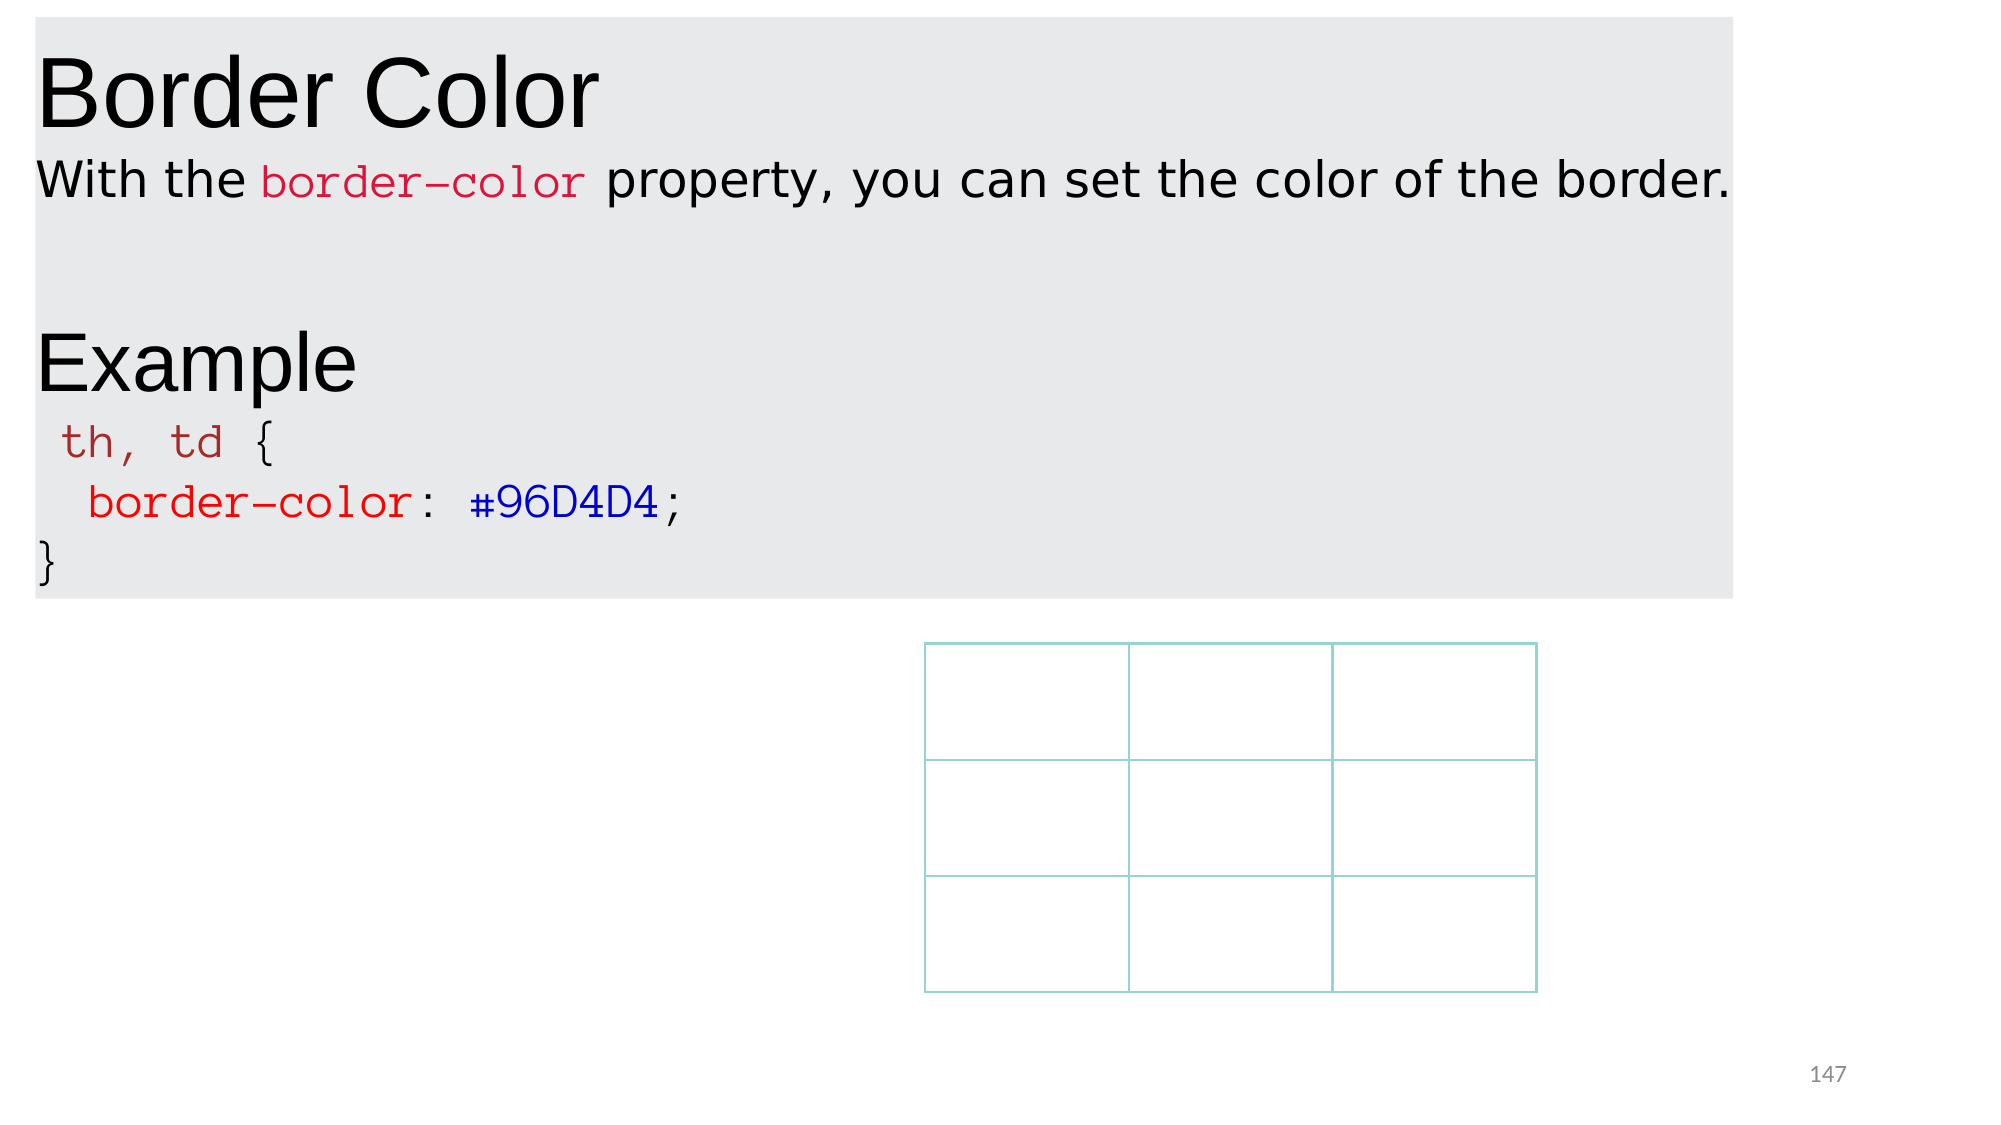

Border Color
With the border-color property, you can set the color of the border.

Example
 th, td {
  border-color: #96D4D4;
}
|  |  |  |
| --- | --- | --- |
|  |  |  |
|  |  |  |

147